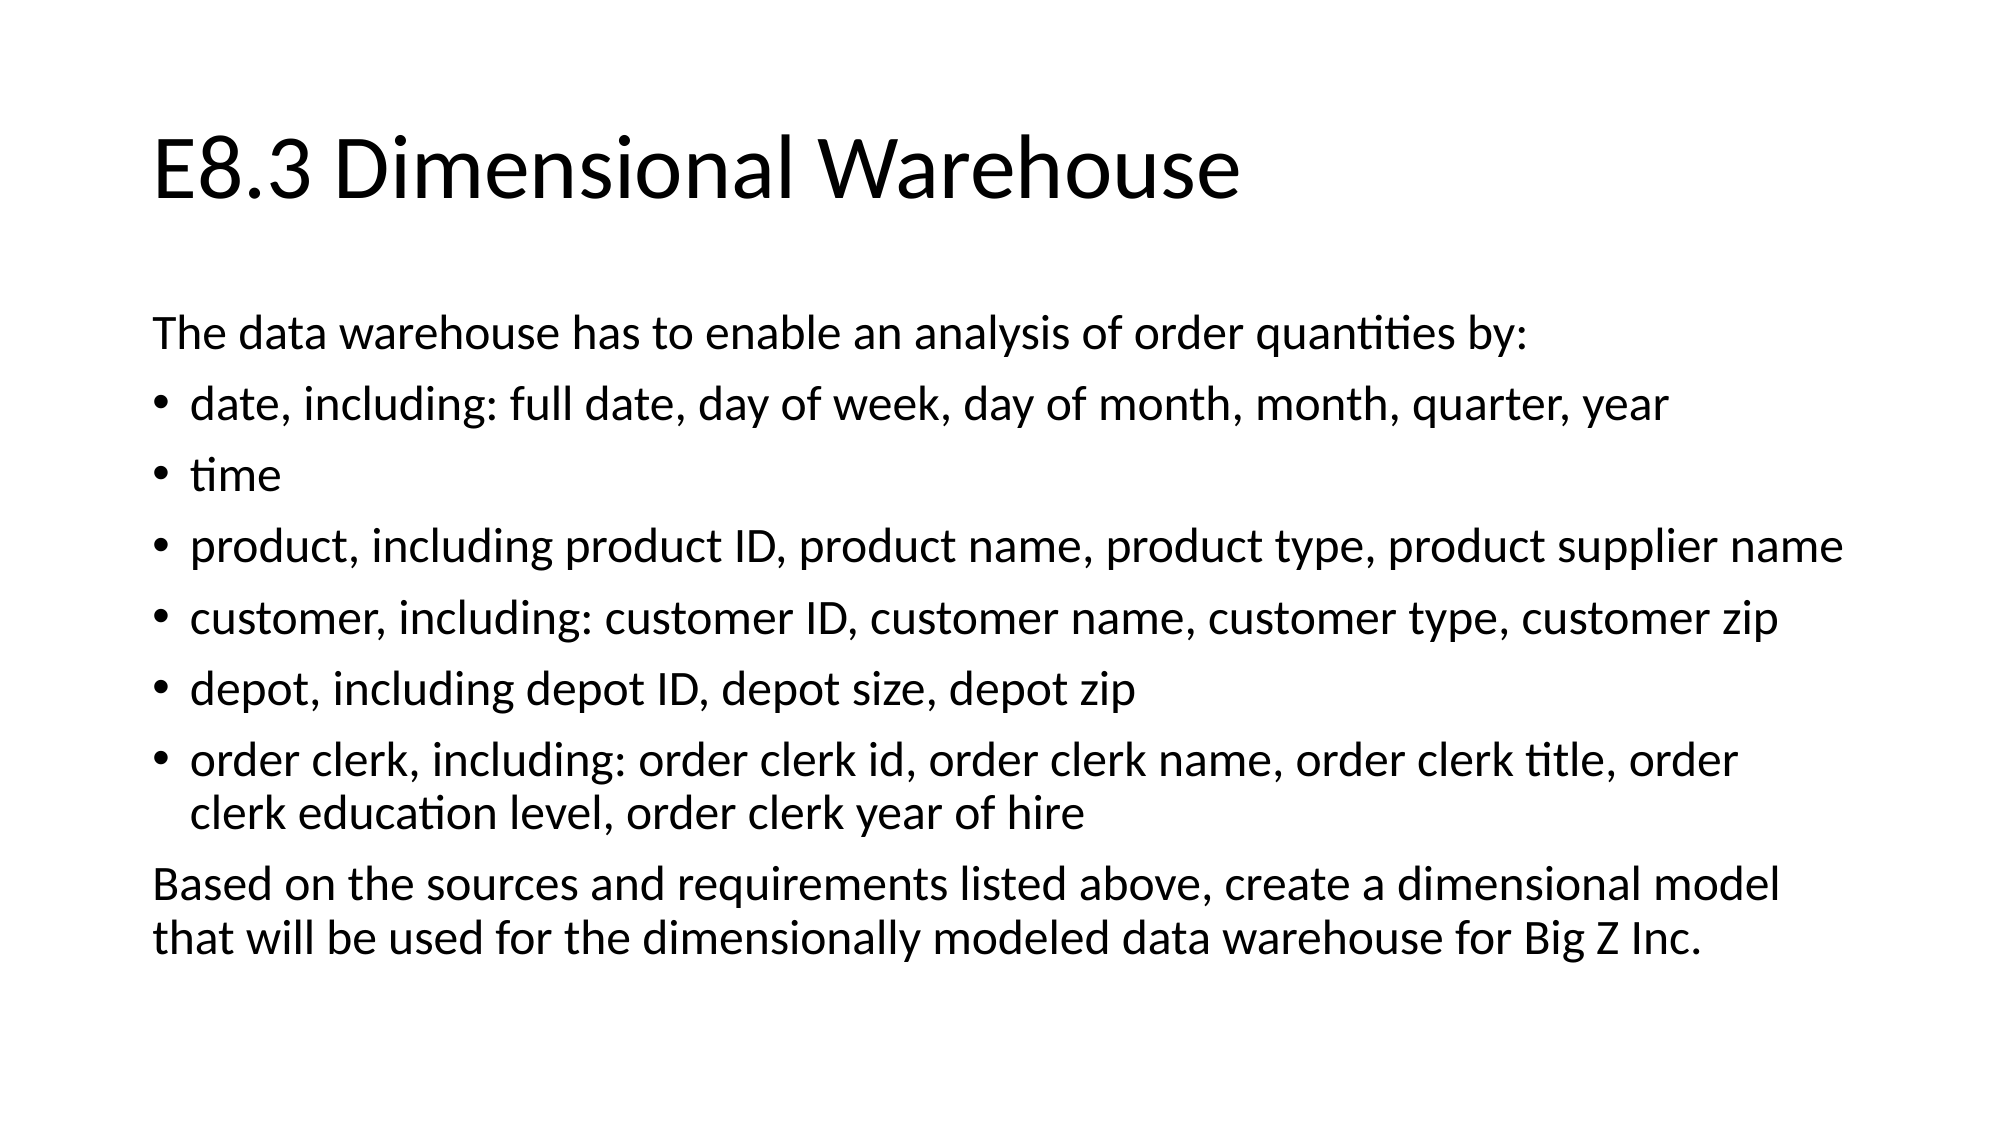

# E8.3 Dimensional Warehouse
The data warehouse has to enable an analysis of order quantities by:
date, including: full date, day of week, day of month, month, quarter, year
time
product, including product ID, product name, product type, product supplier name
customer, including: customer ID, customer name, customer type, customer zip
depot, including depot ID, depot size, depot zip
order clerk, including: order clerk id, order clerk name, order clerk title, order clerk education level, order clerk year of hire
Based on the sources and requirements listed above, create a dimensional model that will be used for the dimensionally modeled data warehouse for Big Z Inc.